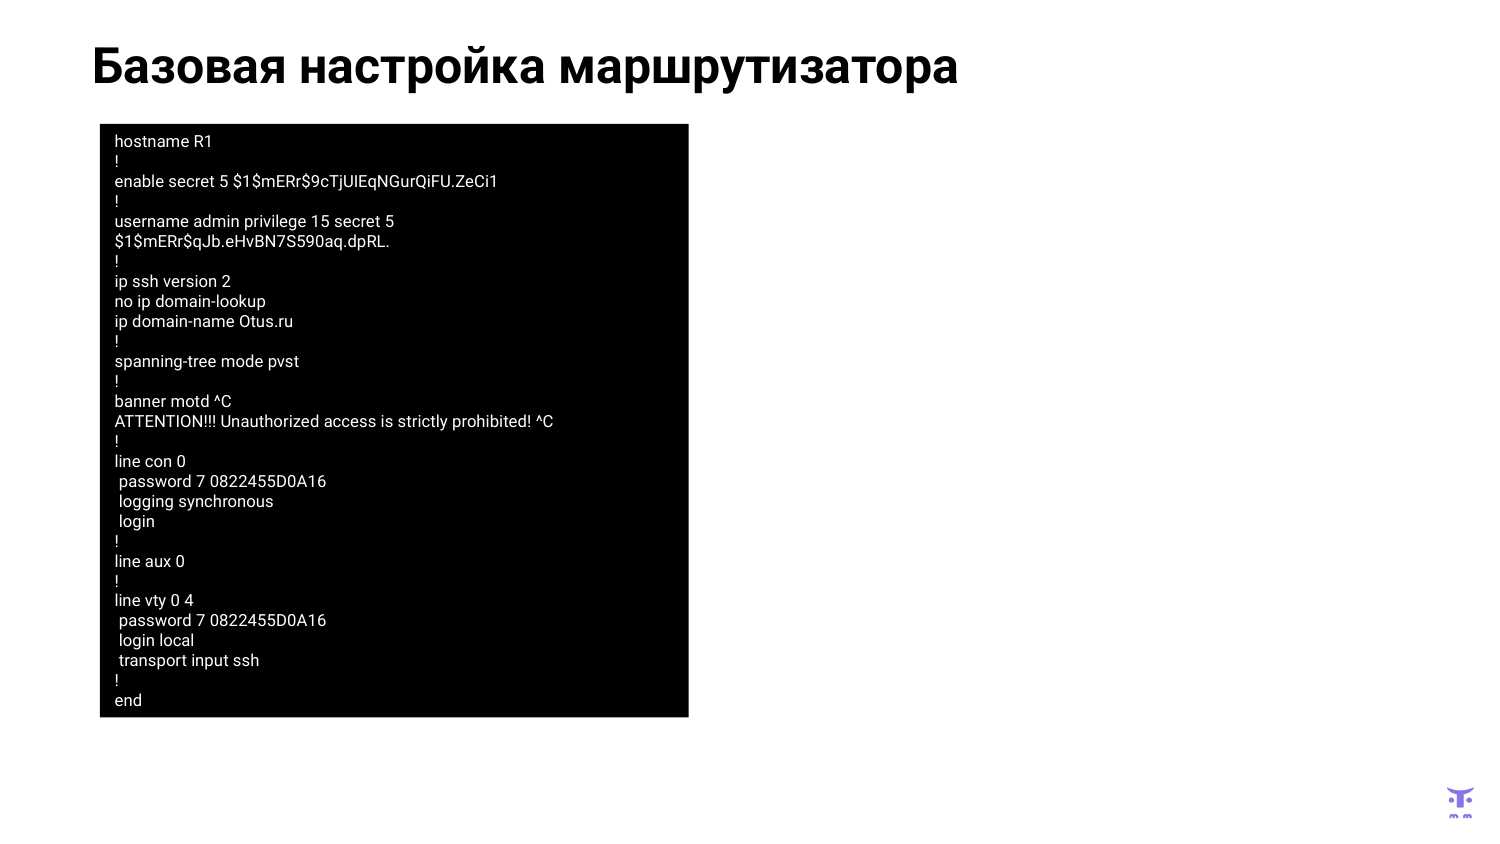

# Базовая настройка маршрутизатора

hostname R1
!
enable secret 5 $1$mERr$9cTjUIEqNGurQiFU.ZeCi1
!
username admin privilege 15 secret 5 $1$mERr$qJb.eHvBN7S590aq.dpRL.
!
ip ssh version 2
no ip domain-lookup
ip domain-name Otus.ru
!
spanning-tree mode pvst
!
banner motd ^C
ATTENTION!!! Unauthorized access is strictly prohibited! ^C
!
line con 0
 password 7 0822455D0A16
 logging synchronous
 login
!
line aux 0
!
line vty 0 4
 password 7 0822455D0A16
 login local
 transport input ssh
!
end